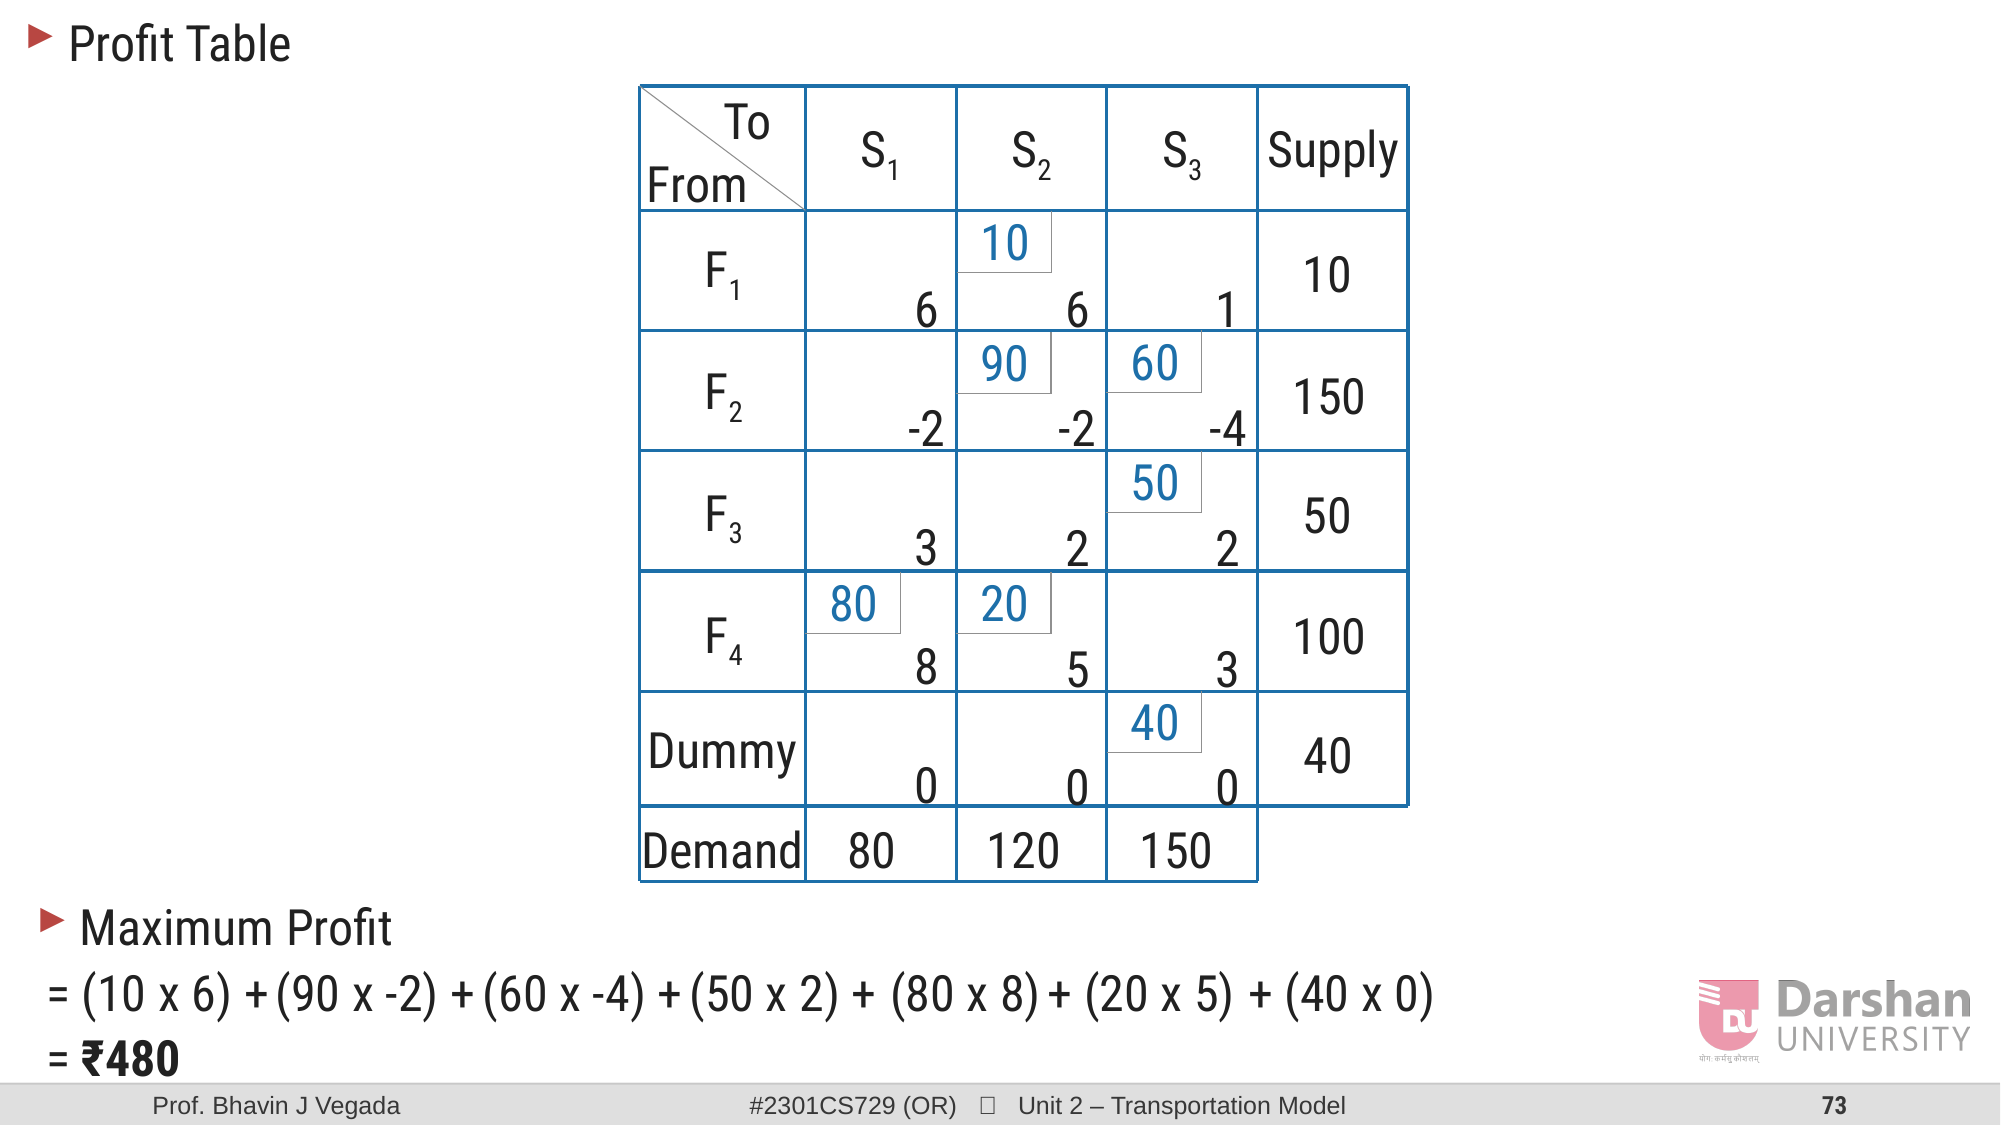

Profit Table
To
S1
S2
S3
Supply
From
10
F1
10
6
6
1
60
90
F2
150
-2
-4
-2
50
F3
50
3
2
2
80
20
F4
100
8
5
3
40
Dummy
40
0
0
0
Demand
80
120
150
Maximum Profit
= (10 x 6) +
(90 x -2) +
(60 x -4) +
(50 x 2) +
(80 x 8)
+ (20 x 5)
+ (40 x 0)
= ₹480